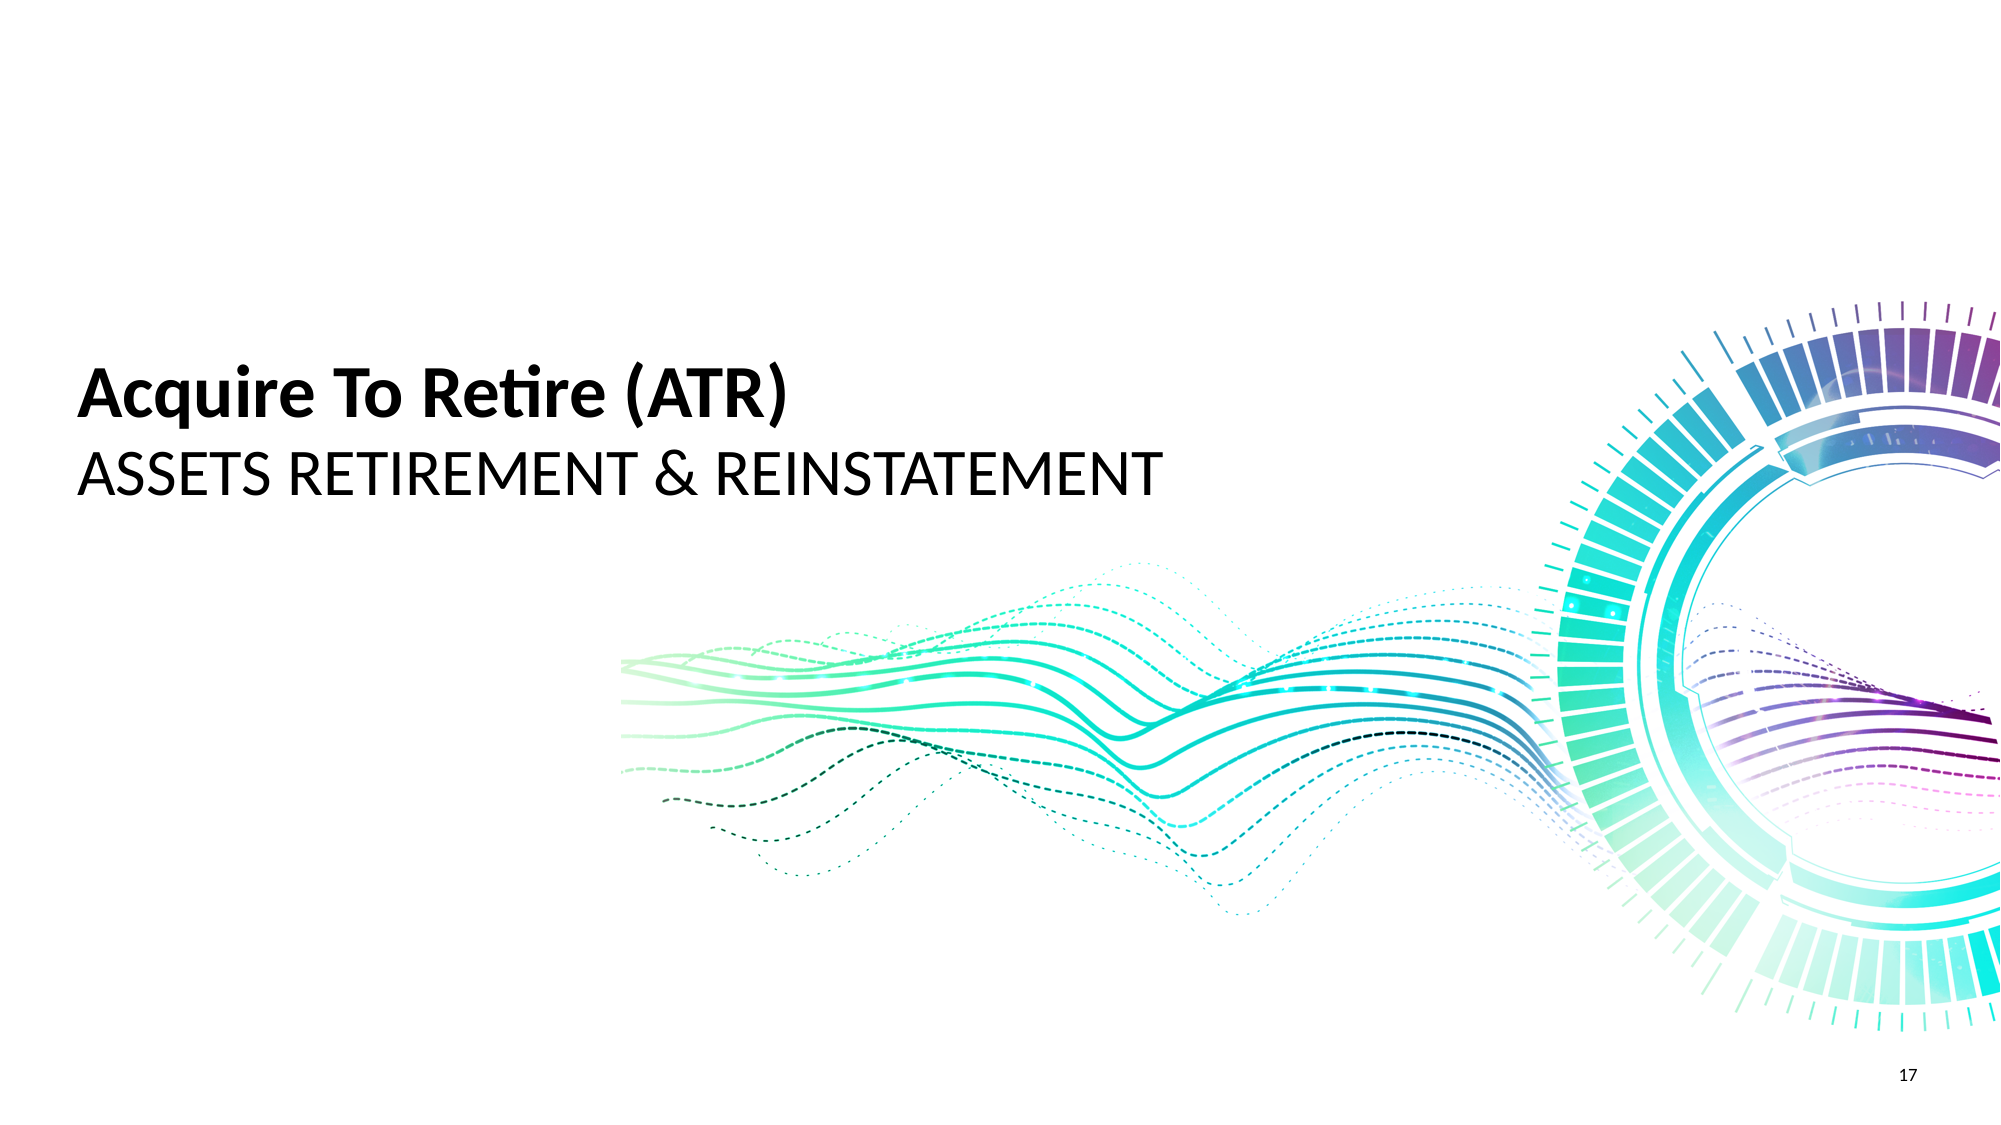

# Acquire To Retire (ATR)
ASSETS RETIREMENT & REINSTATEMENT